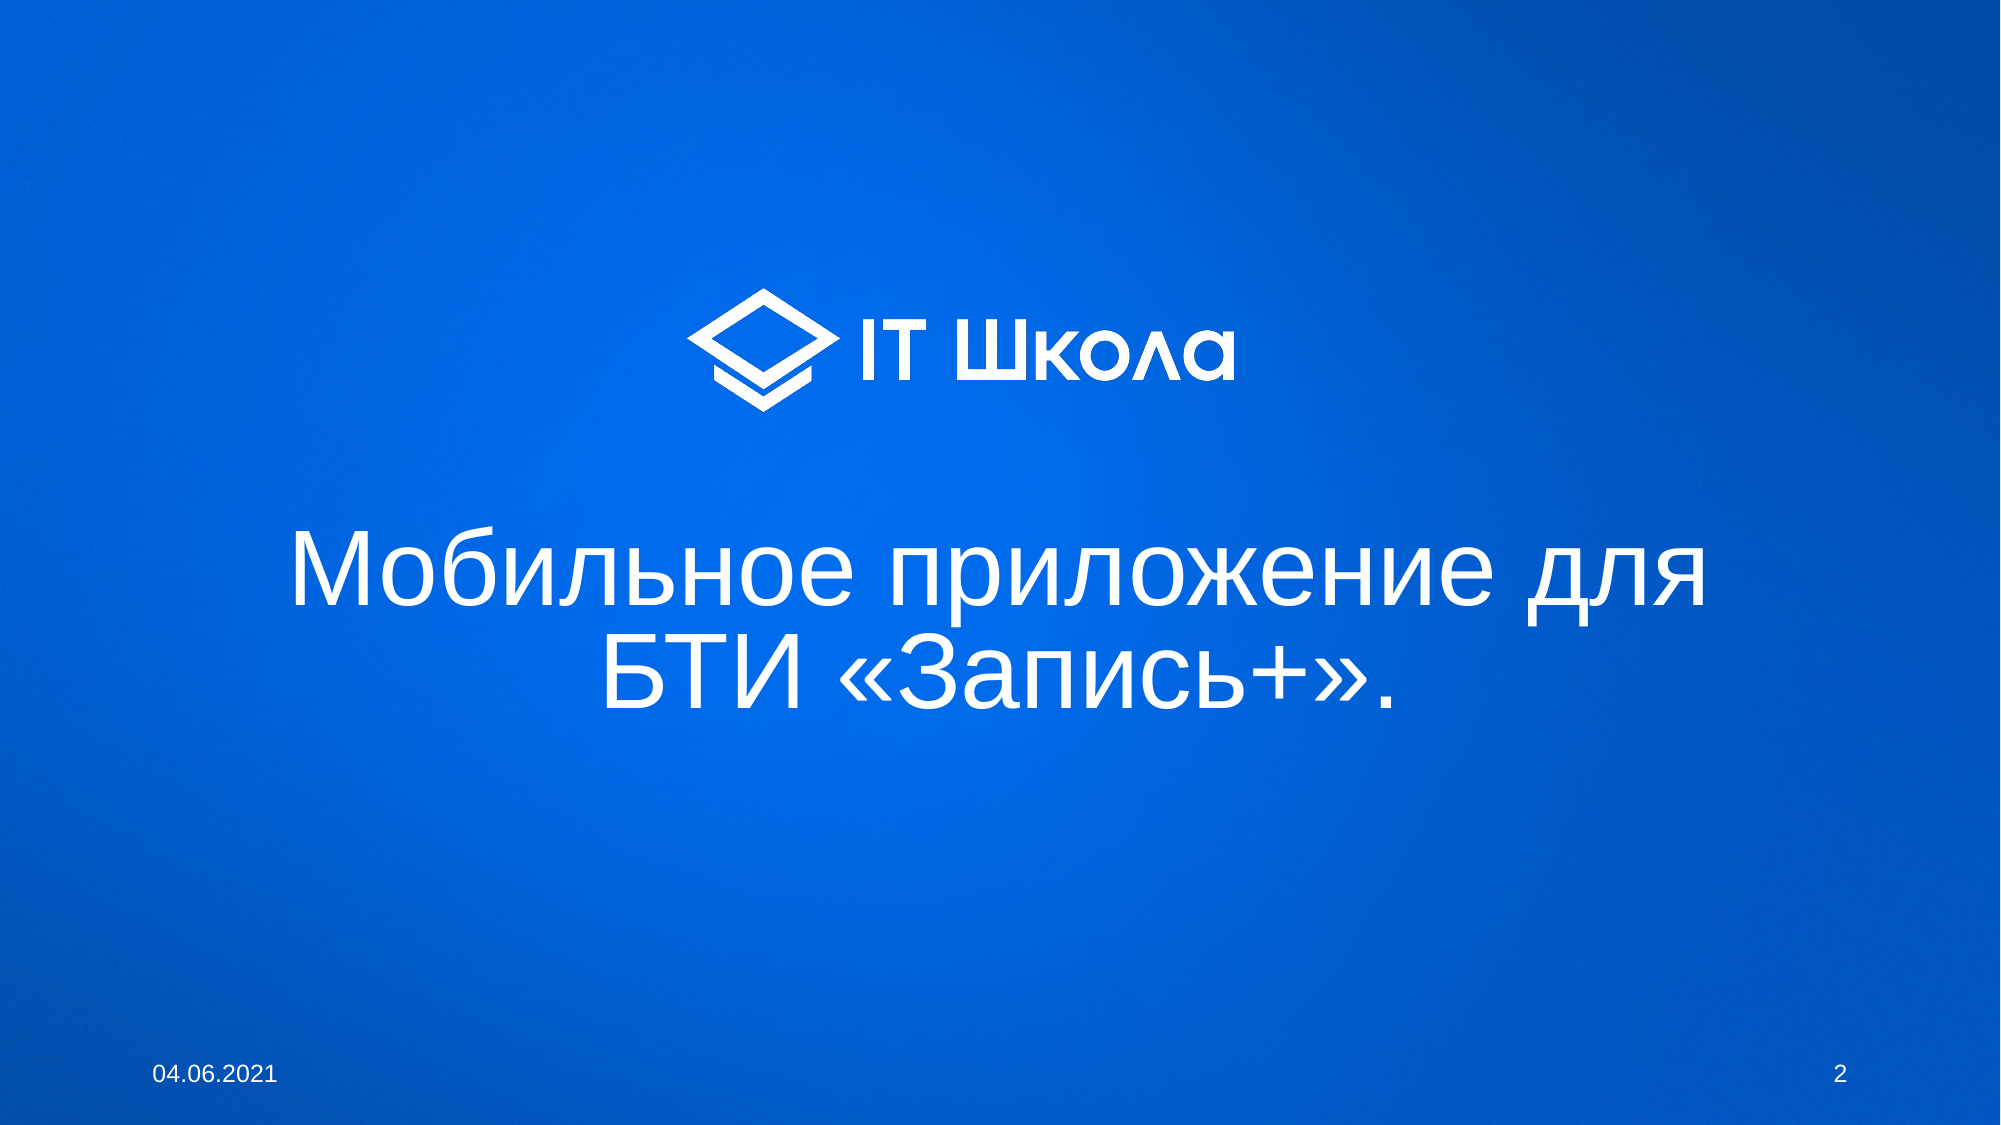

# Мобильное приложение для БТИ «Запись+».
04.06.2021
2